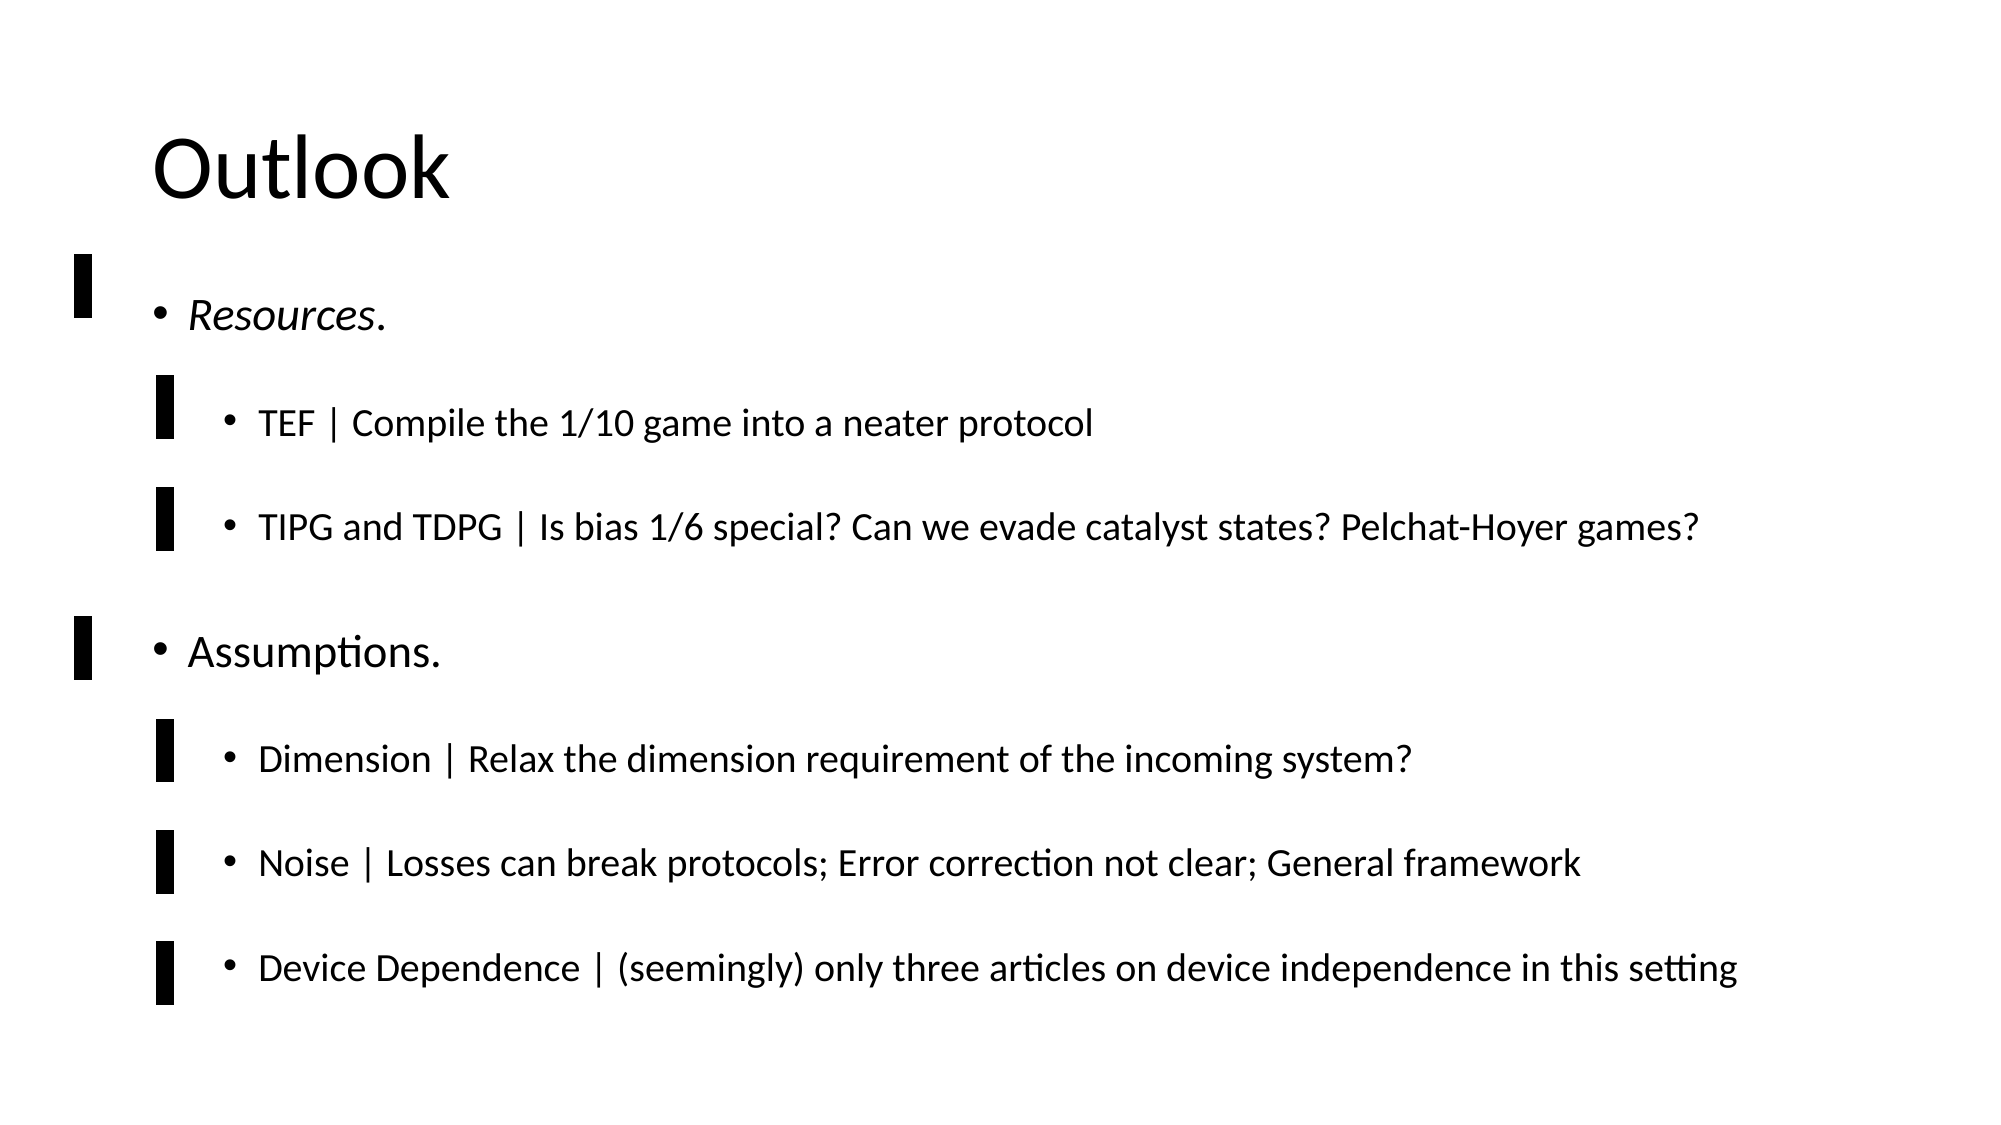

# Outlook
Resources.
TEF | Compile the 1/10 game into a neater protocol
TIPG and TDPG | Is bias 1/6 special? Can we evade catalyst states? Pelchat-Hoyer games?
Assumptions.
Dimension | Relax the dimension requirement of the incoming system?
Noise | Losses can break protocols; Error correction not clear; General framework
Device Dependence | (seemingly) only three articles on device independence in this setting